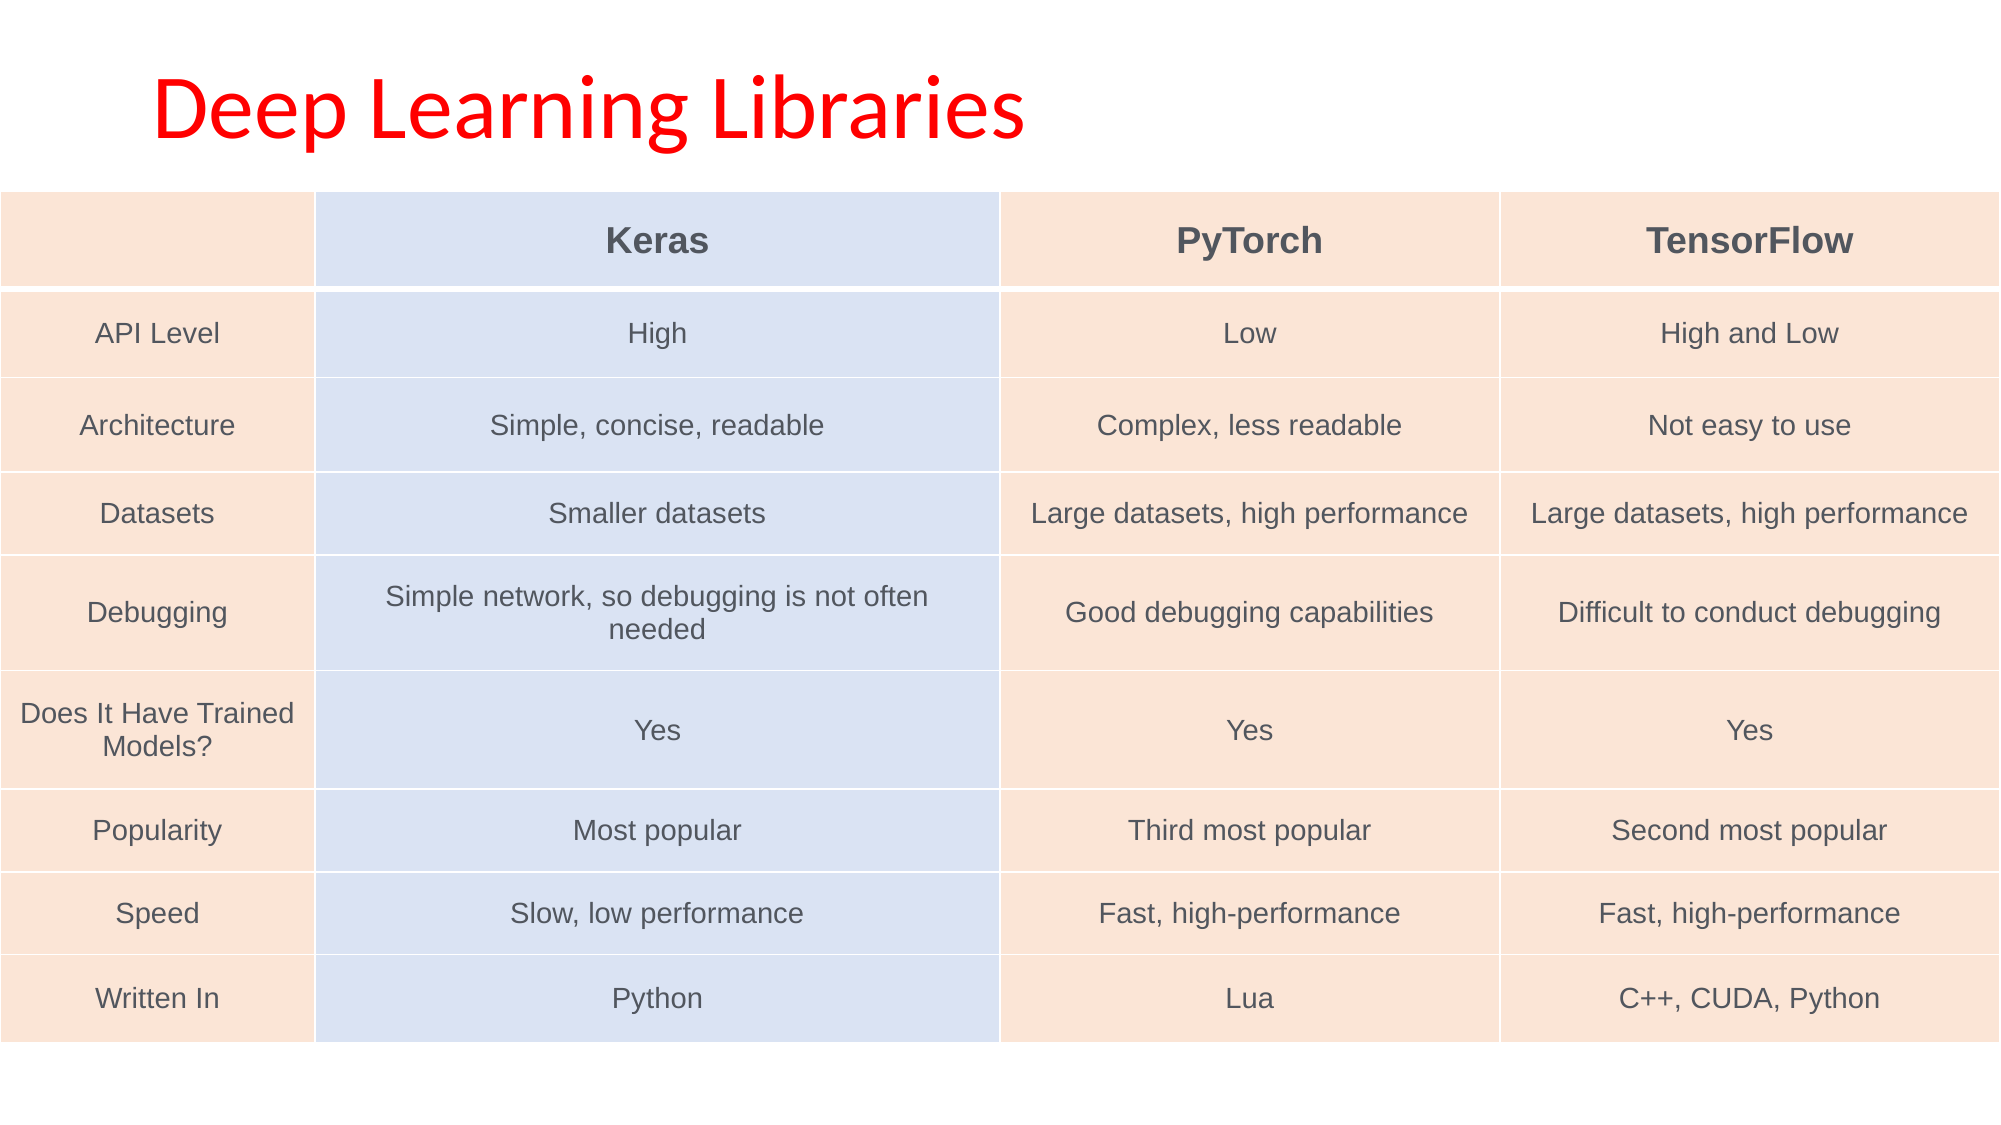

# Deep Learning Libraries
|  | Keras | PyTorch | TensorFlow |
| --- | --- | --- | --- |
| API Level | High | Low | High and Low |
| Architecture | Simple, concise, readable | Complex, less readable | Not easy to use |
| Datasets | Smaller datasets | Large datasets, high performance | Large datasets, high performance |
| Debugging | Simple network, so debugging is not often needed | Good debugging capabilities | Difficult to conduct debugging |
| Does It Have Trained Models? | Yes | Yes | Yes |
| Popularity | Most popular | Third most popular | Second most popular |
| Speed | Slow, low performance | Fast, high-performance | Fast, high-performance |
| Written In | Python | Lua | C++, CUDA, Python |